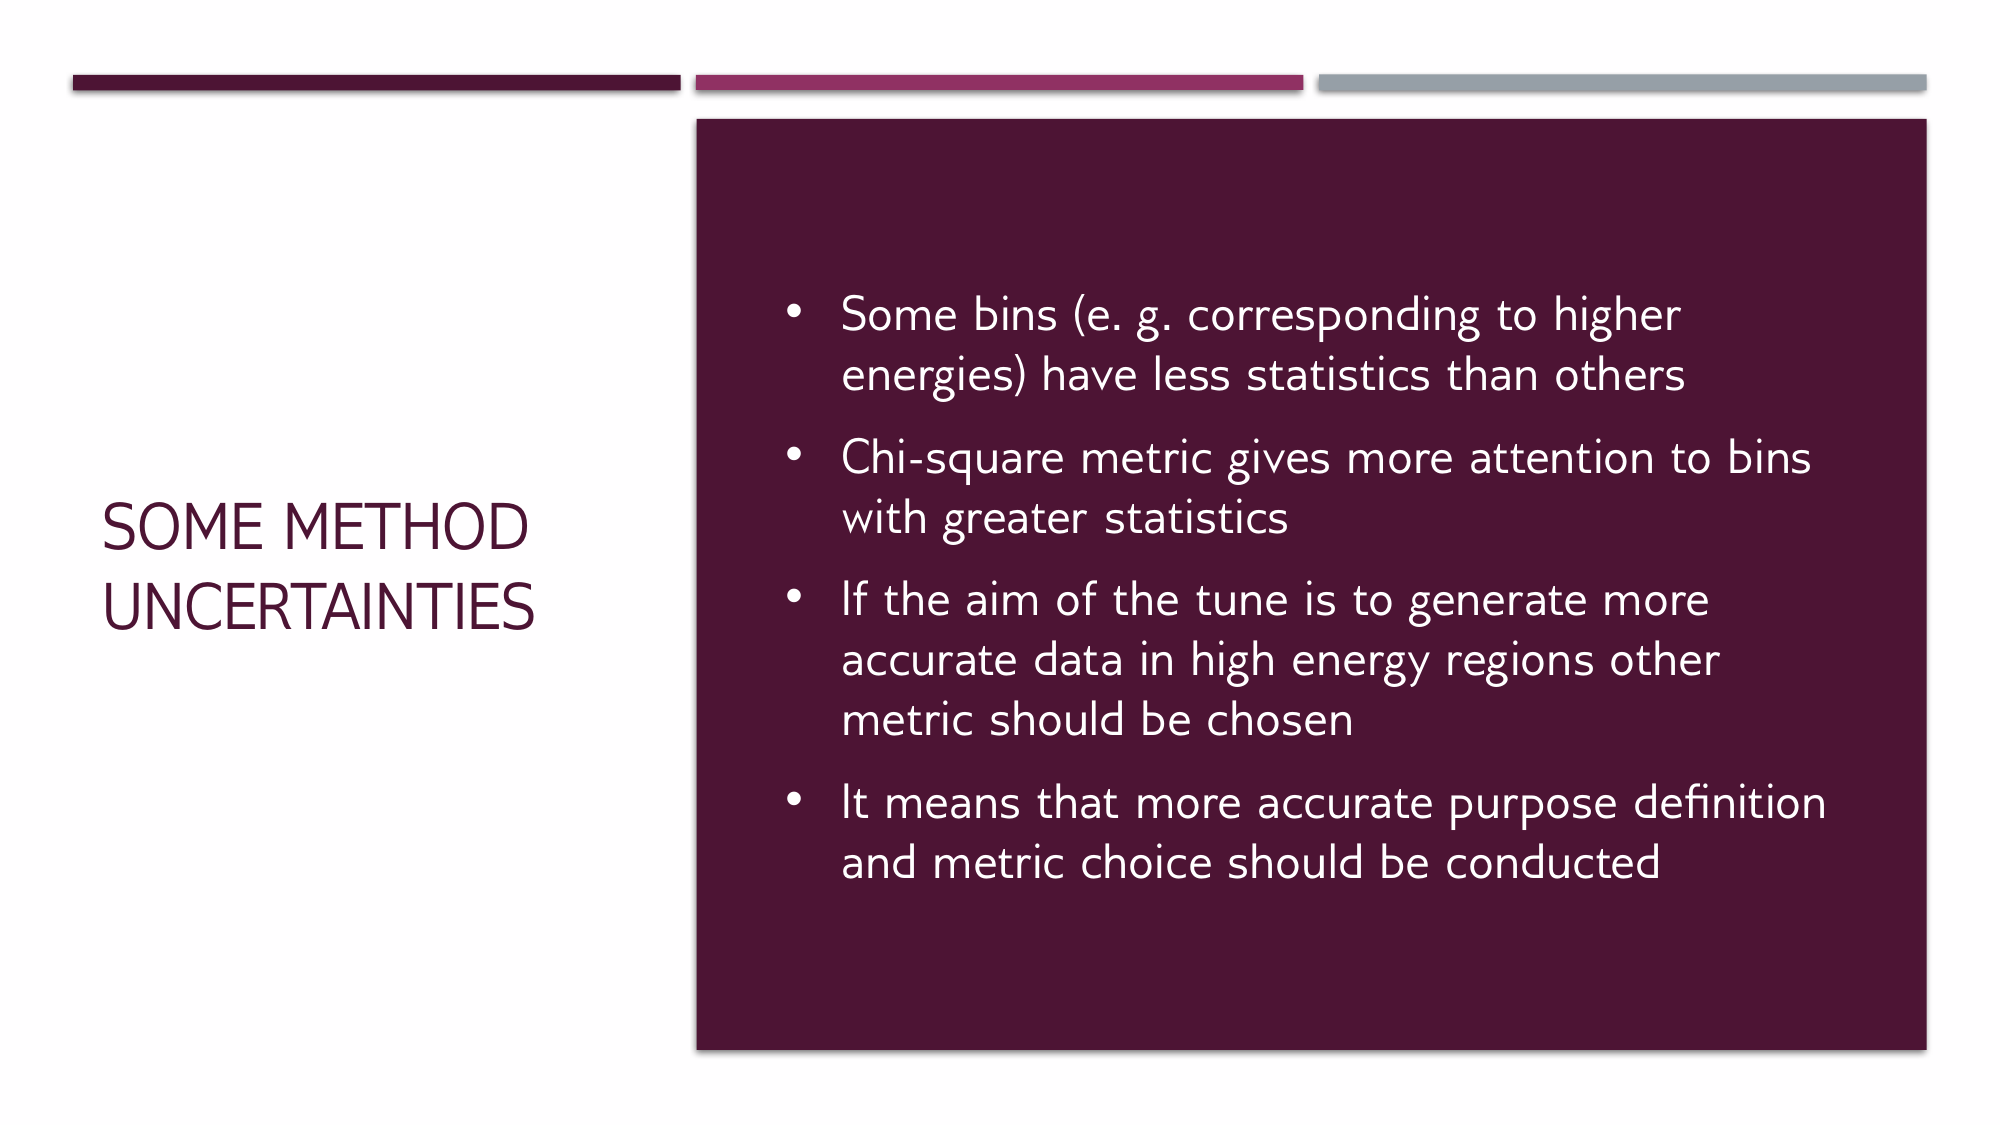

# Some method uncertainties
Some bins (e. g. corresponding to higher energies) have less statistics than others
Chi-square metric gives more attention to bins with greater statistics
If the aim of the tune is to generate more accurate data in high energy regions other metric should be chosen
It means that more accurate purpose definition and metric choice should be conducted